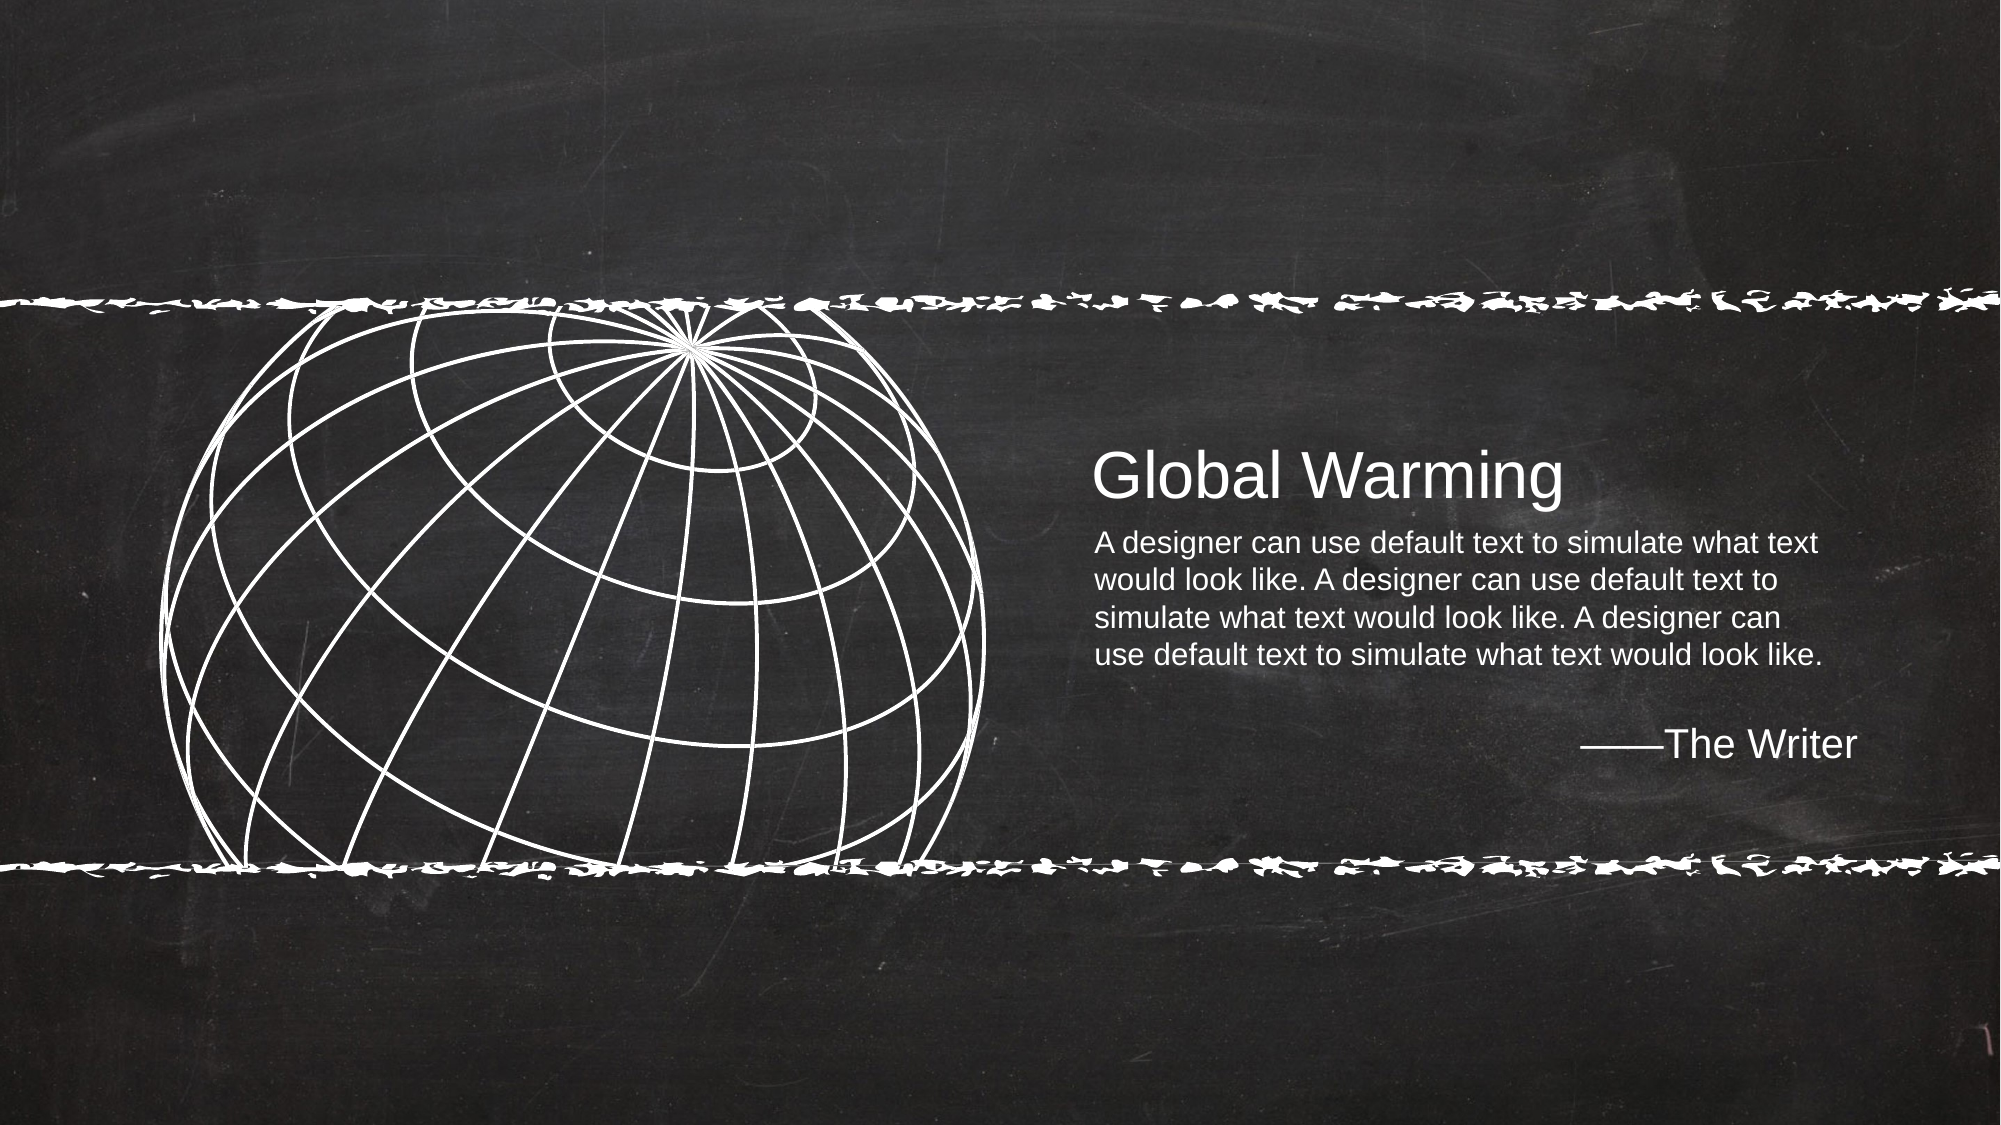

Global Warming
A designer can use default text to simulate what text would look like. A designer can use default text to simulate what text would look like. A designer can use default text to simulate what text would look like.
——The Writer